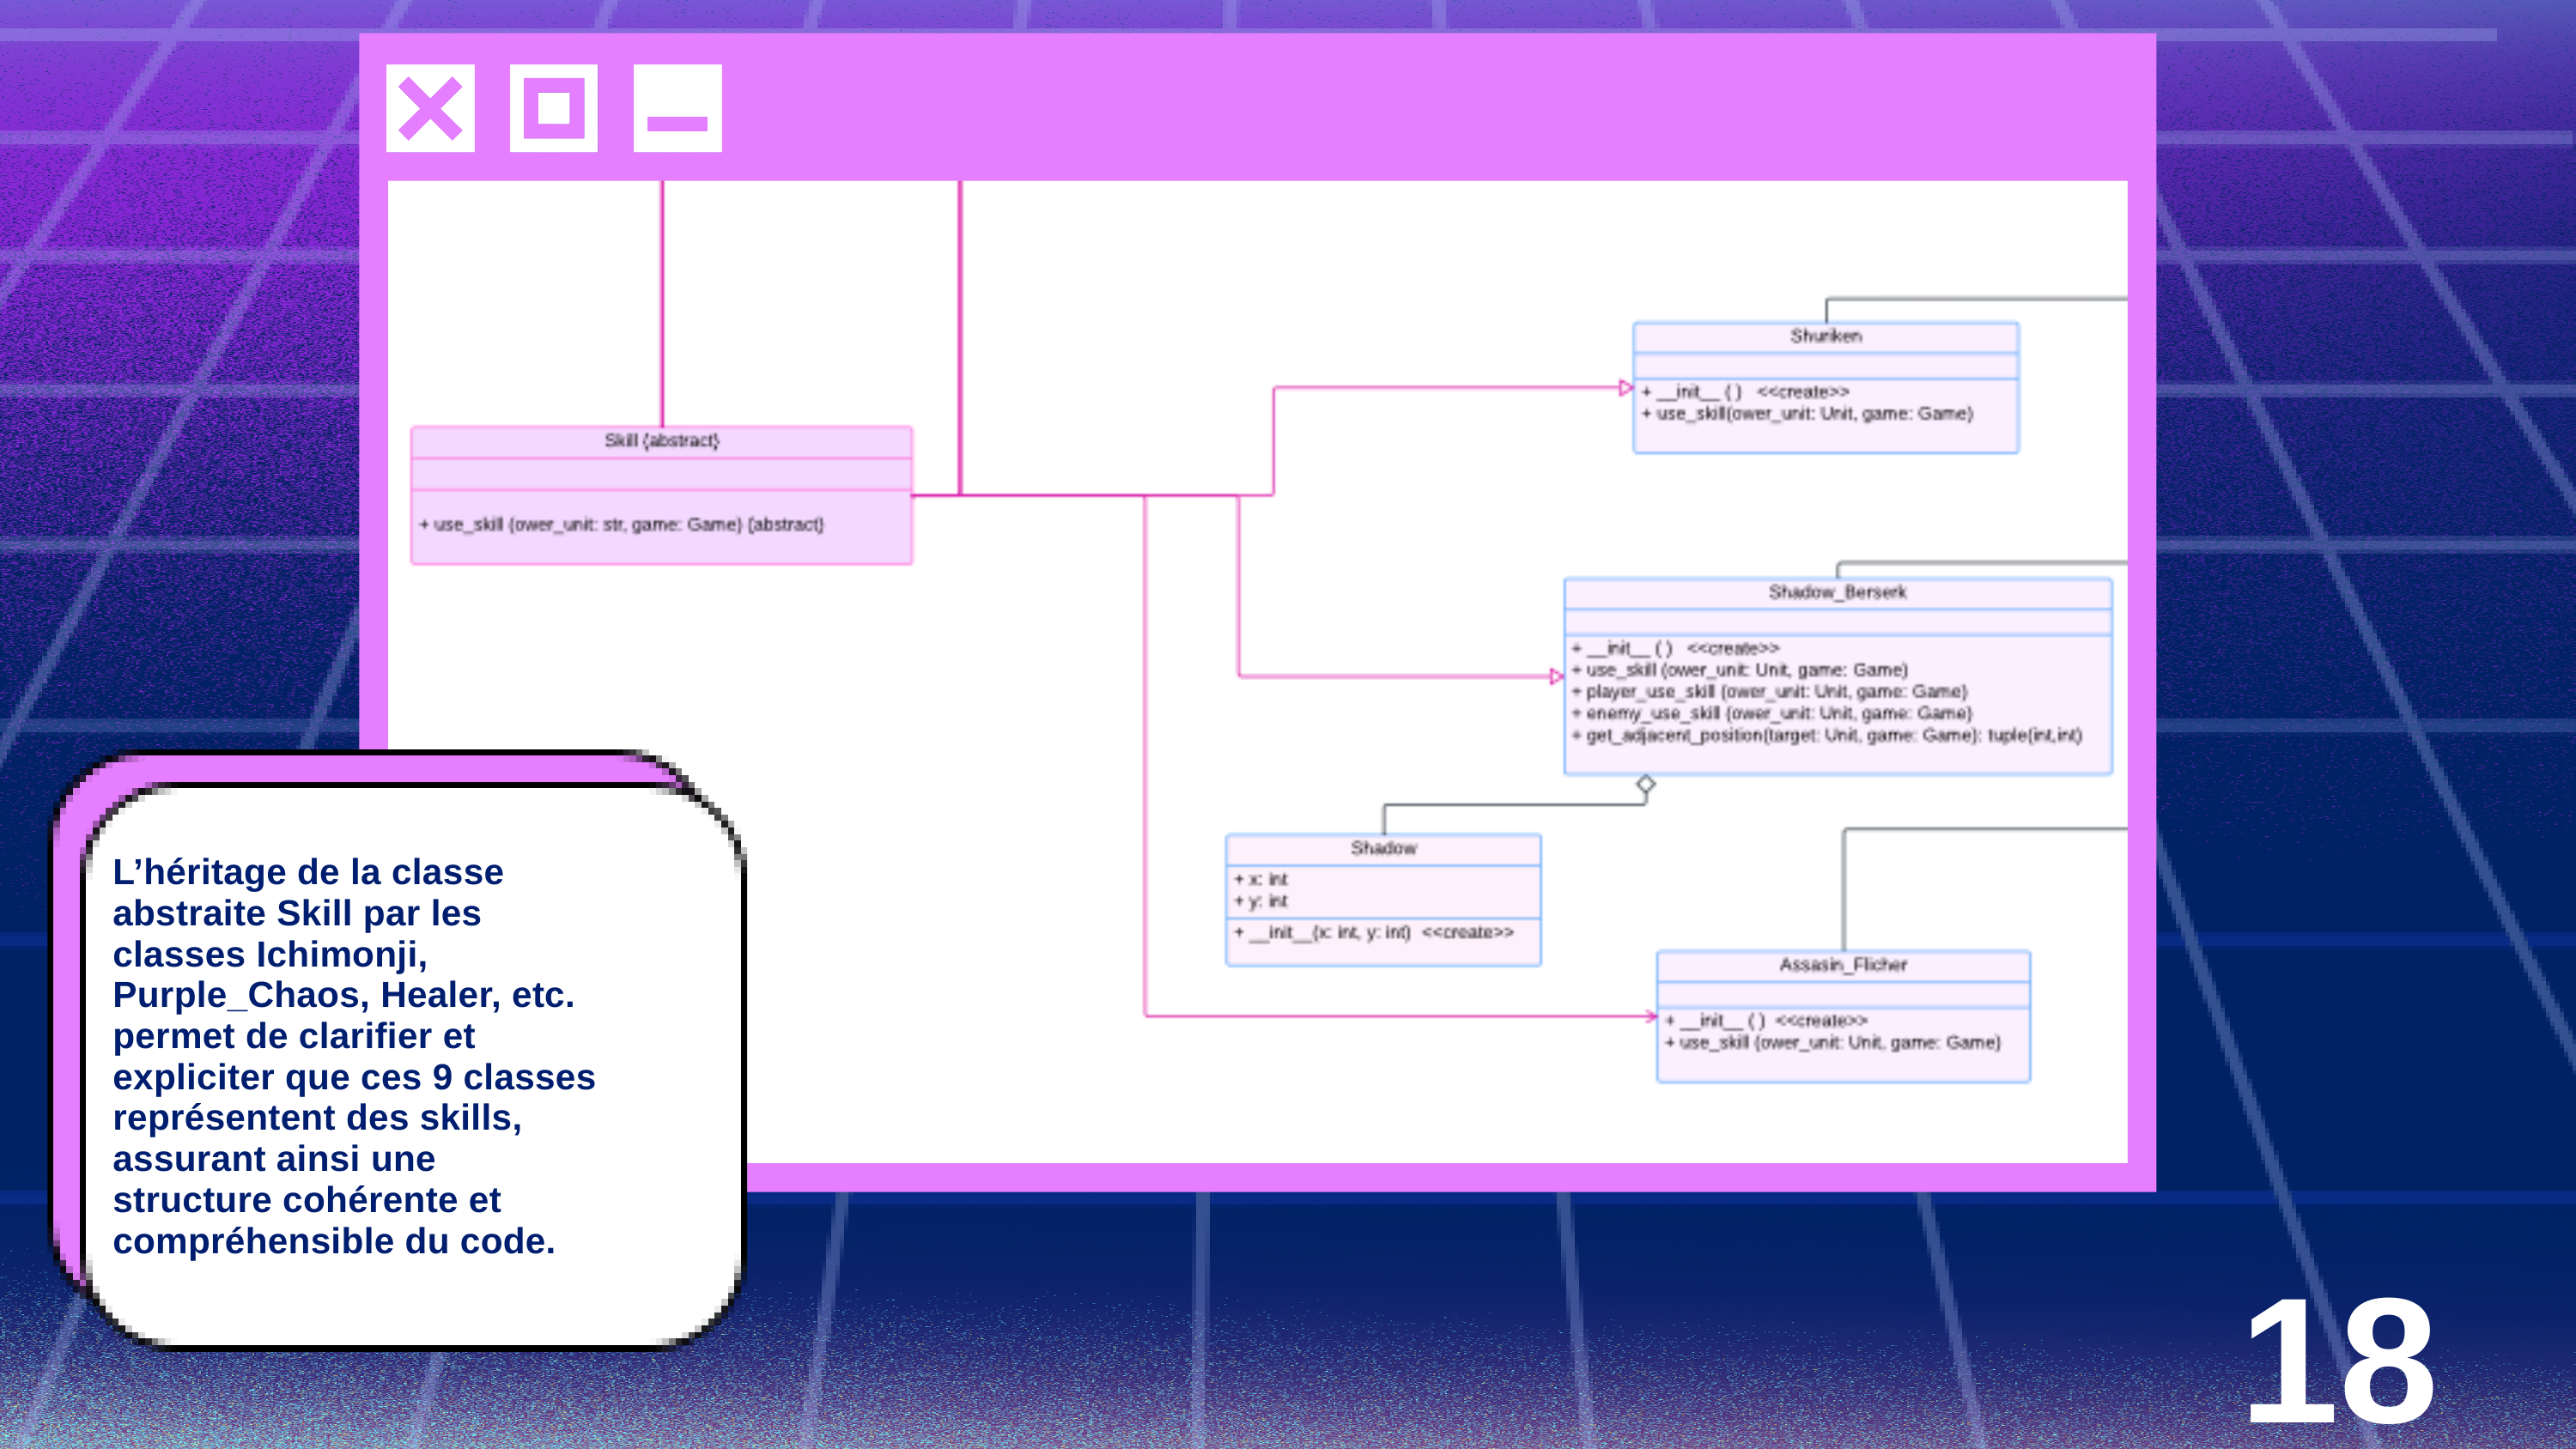

L’héritage de la classe abstraite Skill par les classes Ichimonji, Purple_Chaos, Healer, etc. permet de clarifier et expliciter que ces 9 classes représentent des skills, assurant ainsi une structure cohérente et compréhensible du code.

18